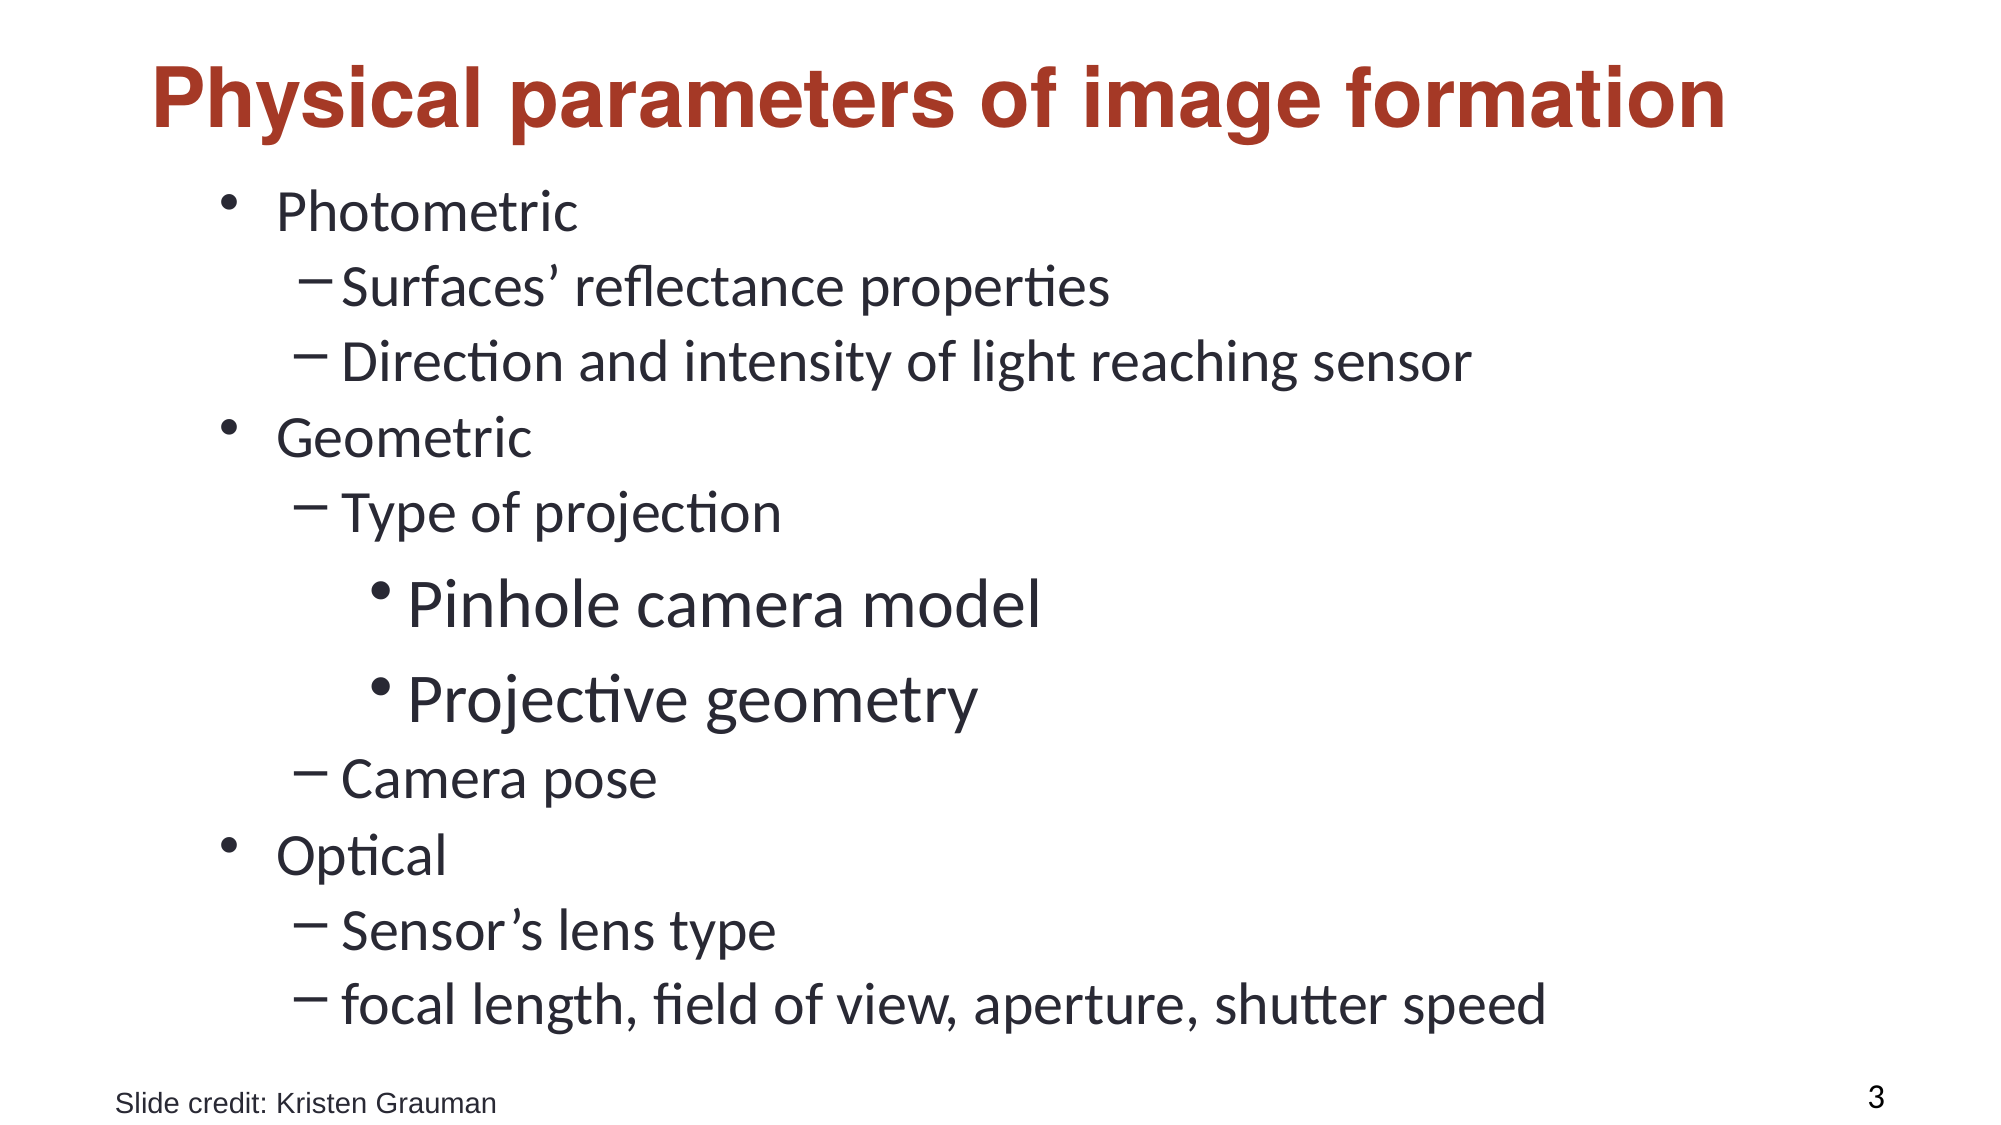

# Physical parameters of image formation
Photometric
Surfaces’ reflectance properties
Direction and intensity of light reaching sensor
Geometric
Type of projection
Pinhole camera model
Projective geometry
Camera pose
Optical
Sensor’s lens type
focal length, field of view, aperture, shutter speed

3
Slide credit: Kristen Grauman